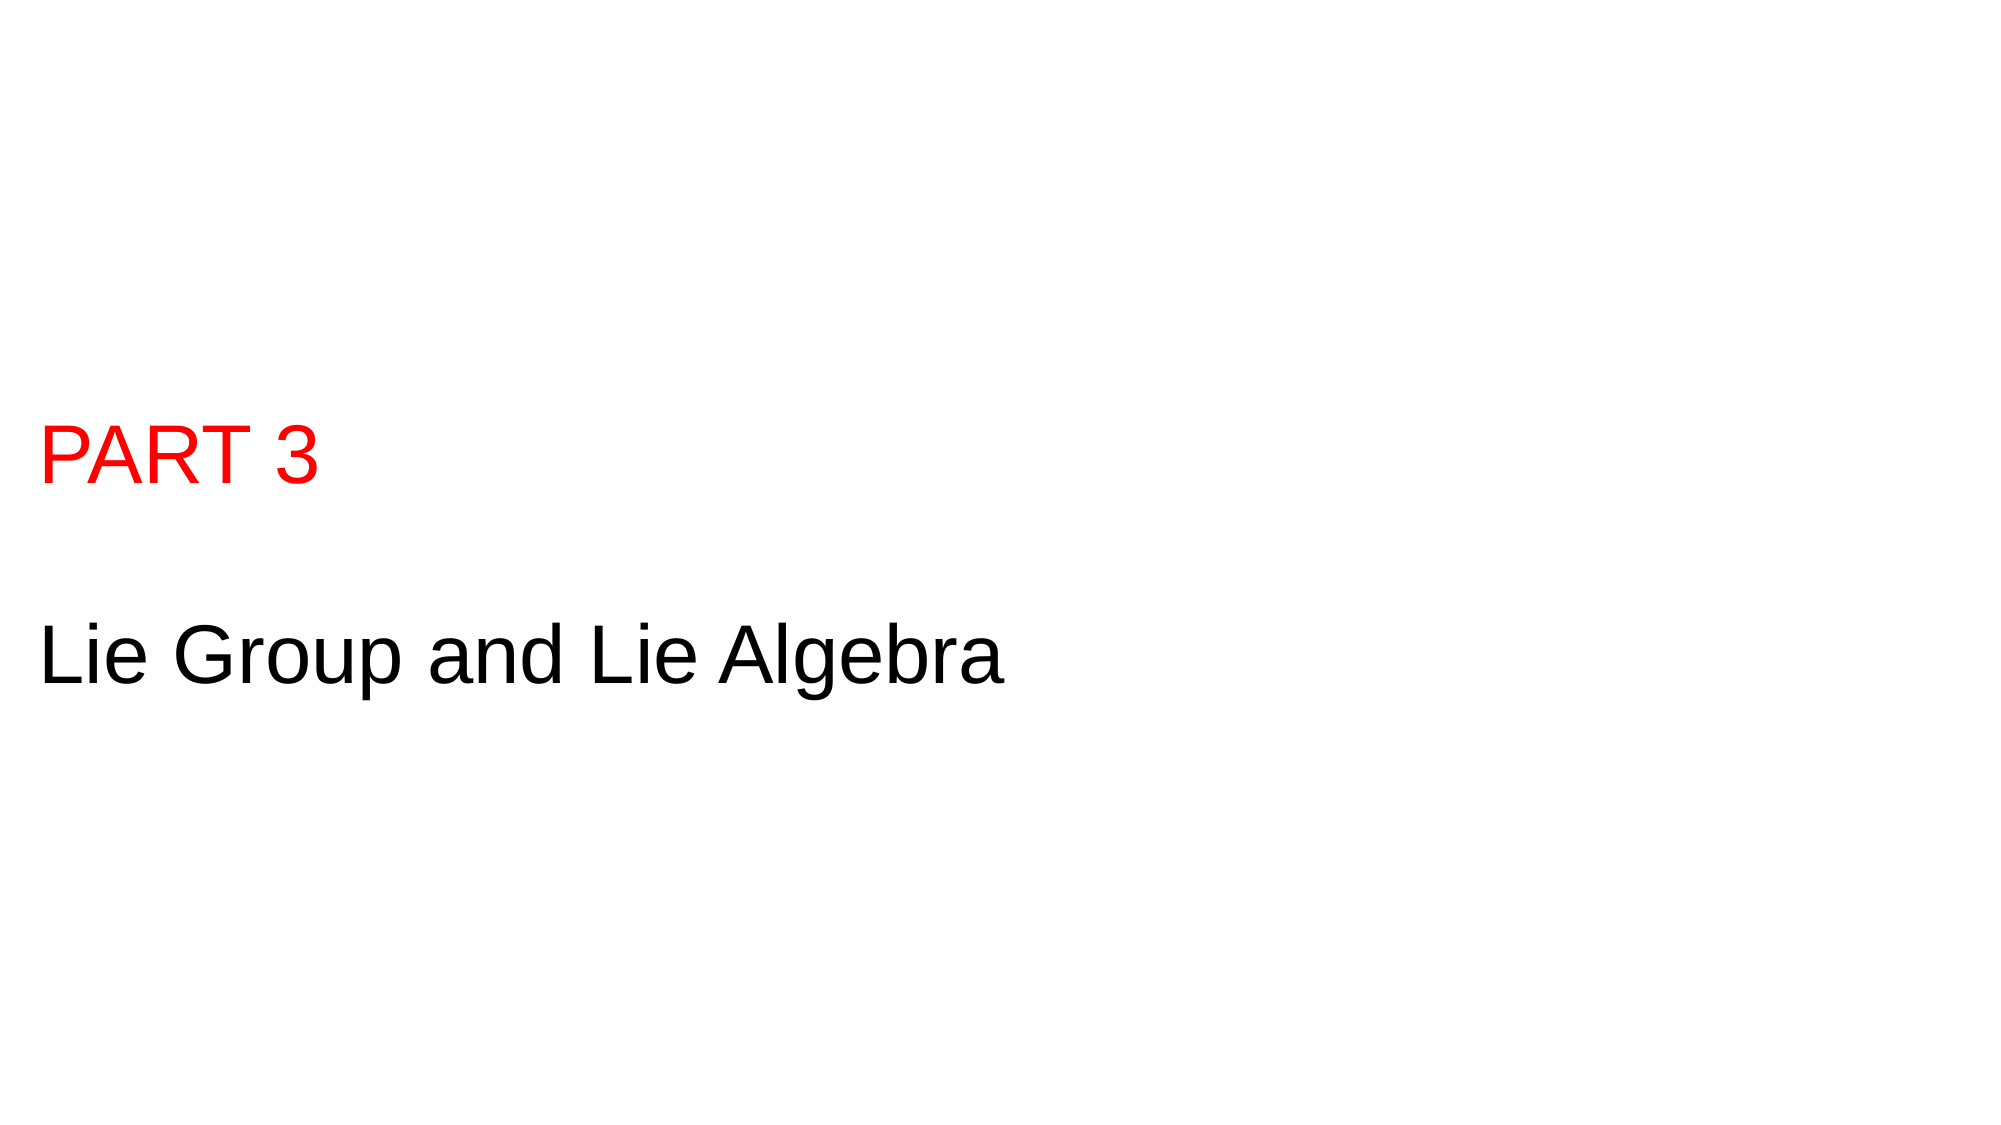

PART 3

Lie Group and Lie Algebra